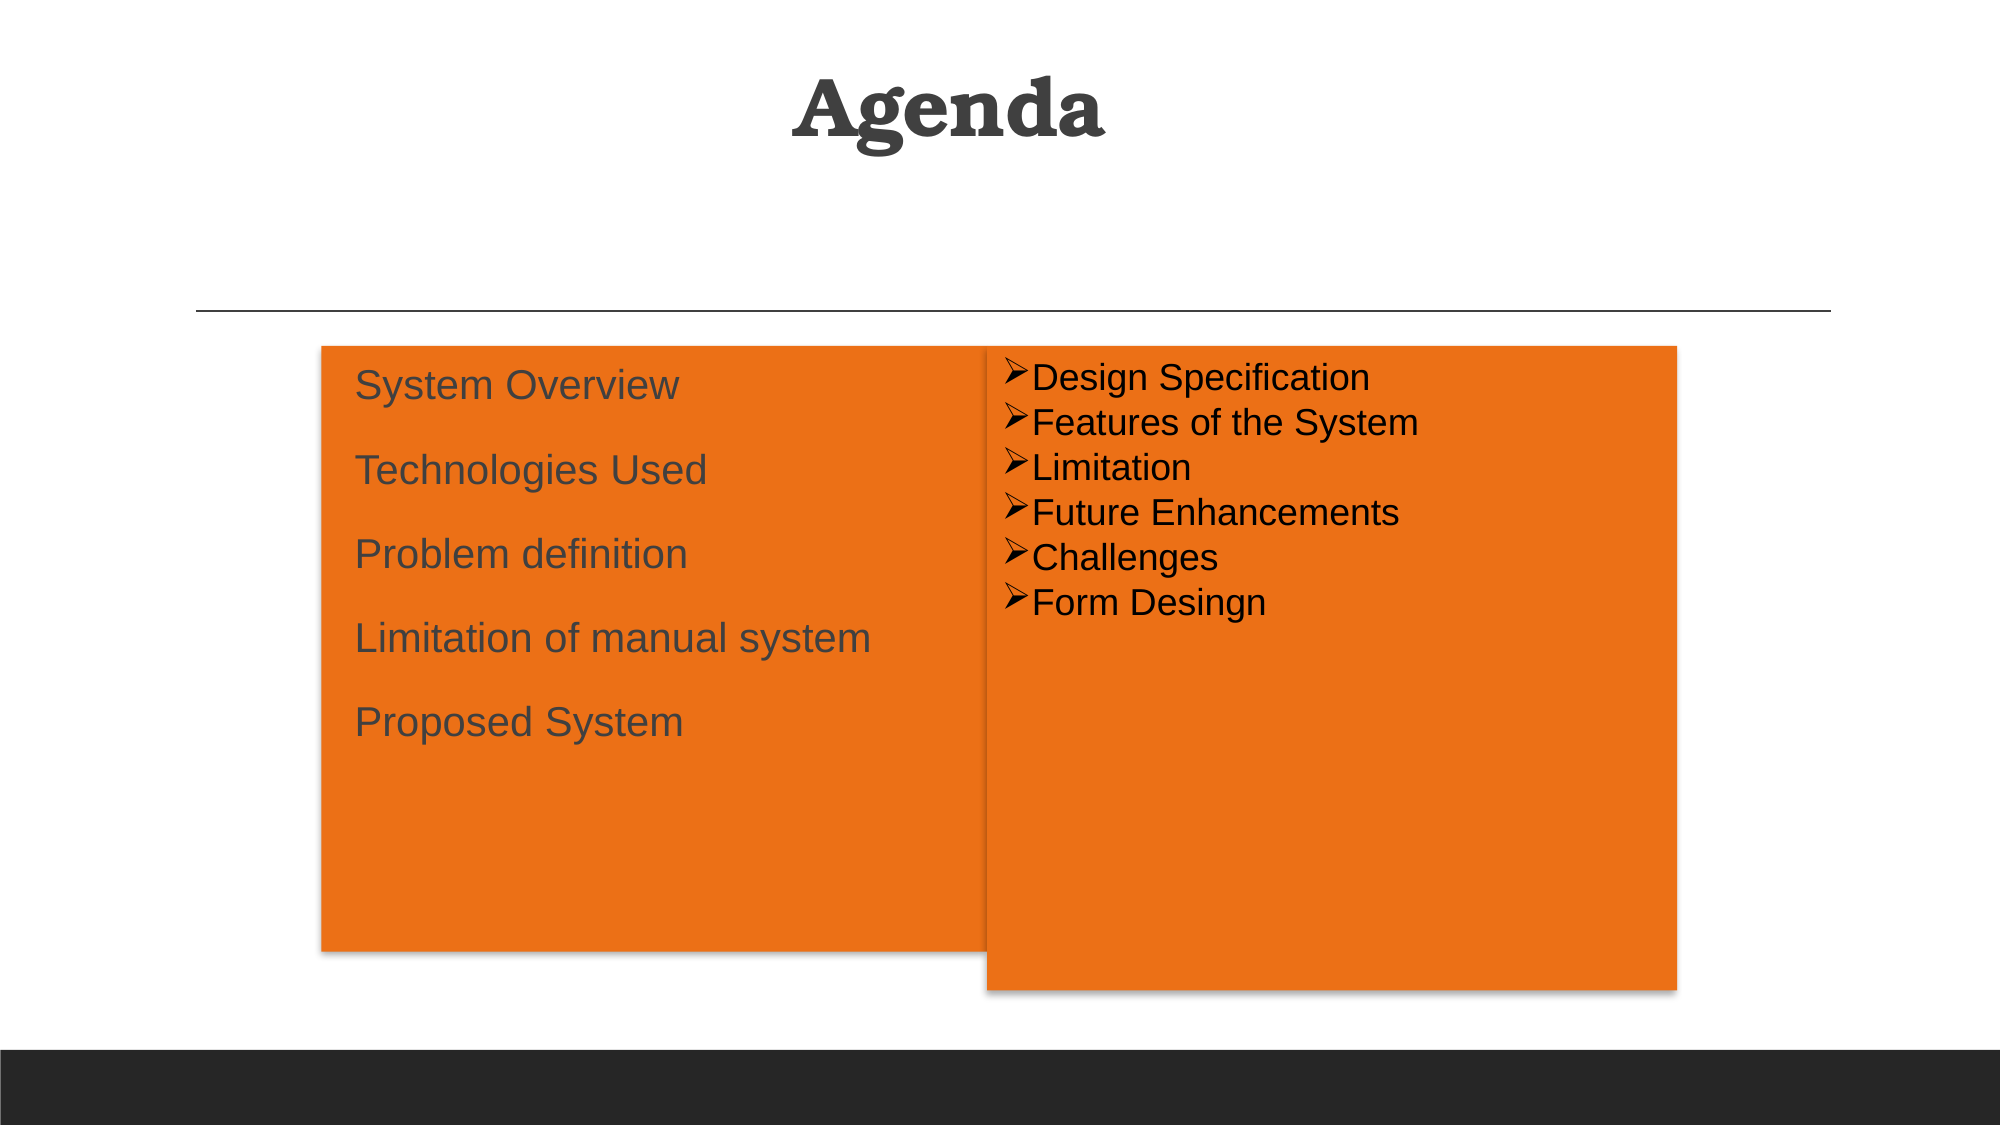

# Agenda
System Overview
Technologies Used
Problem definition
Limitation of manual system
Proposed System

Design Specification
Features of the System
Limitation
Future Enhancements
Challenges
Form Desingn